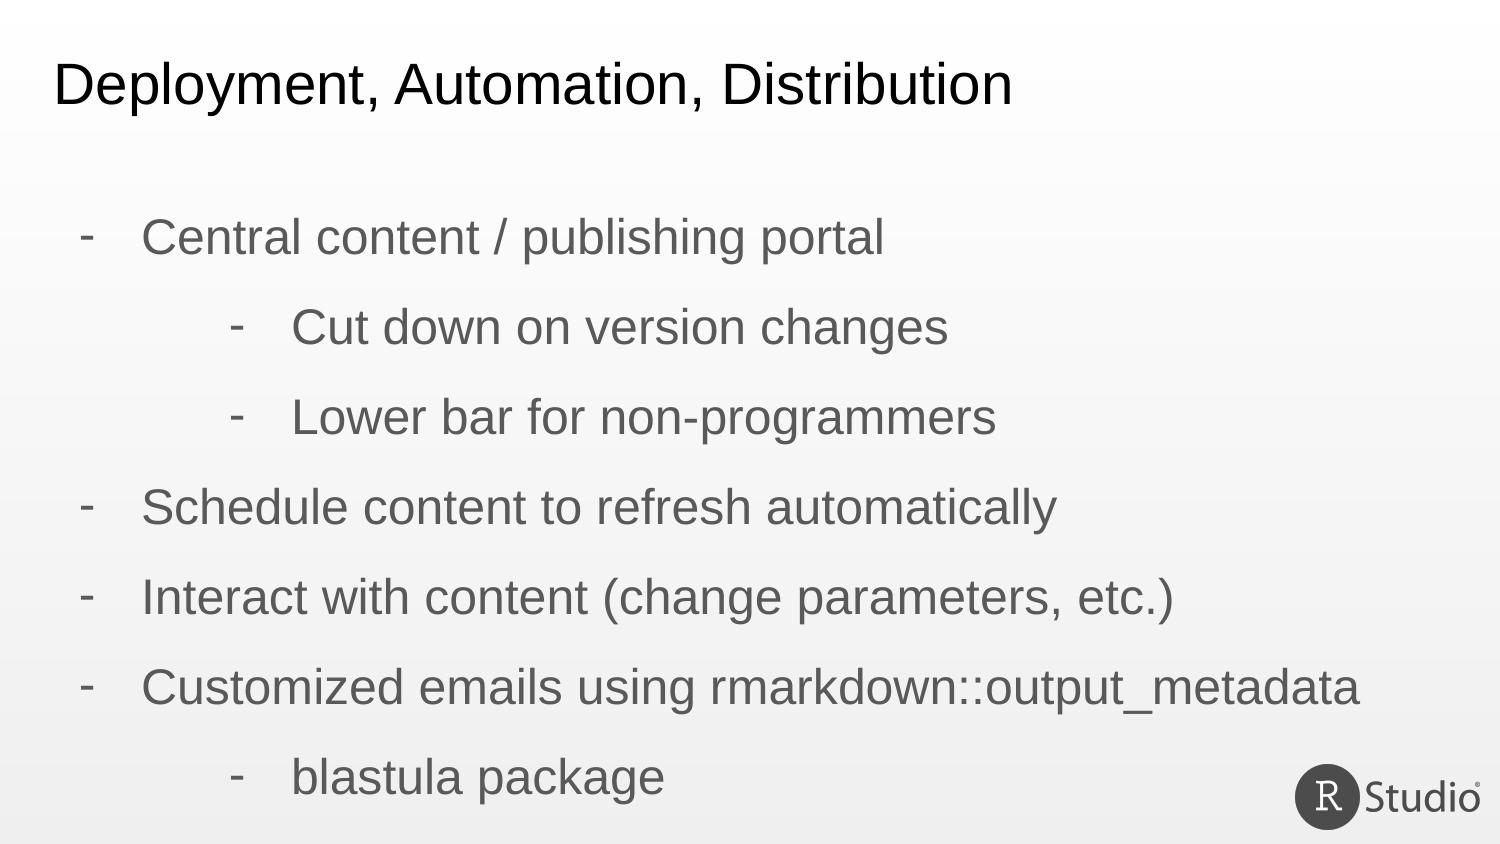

# Deployment, Automation, Distribution
Central content / publishing portal
Cut down on version changes
Lower bar for non-programmers
Schedule content to refresh automatically
Interact with content (change parameters, etc.)
Customized emails using rmarkdown::output_metadata
blastula package